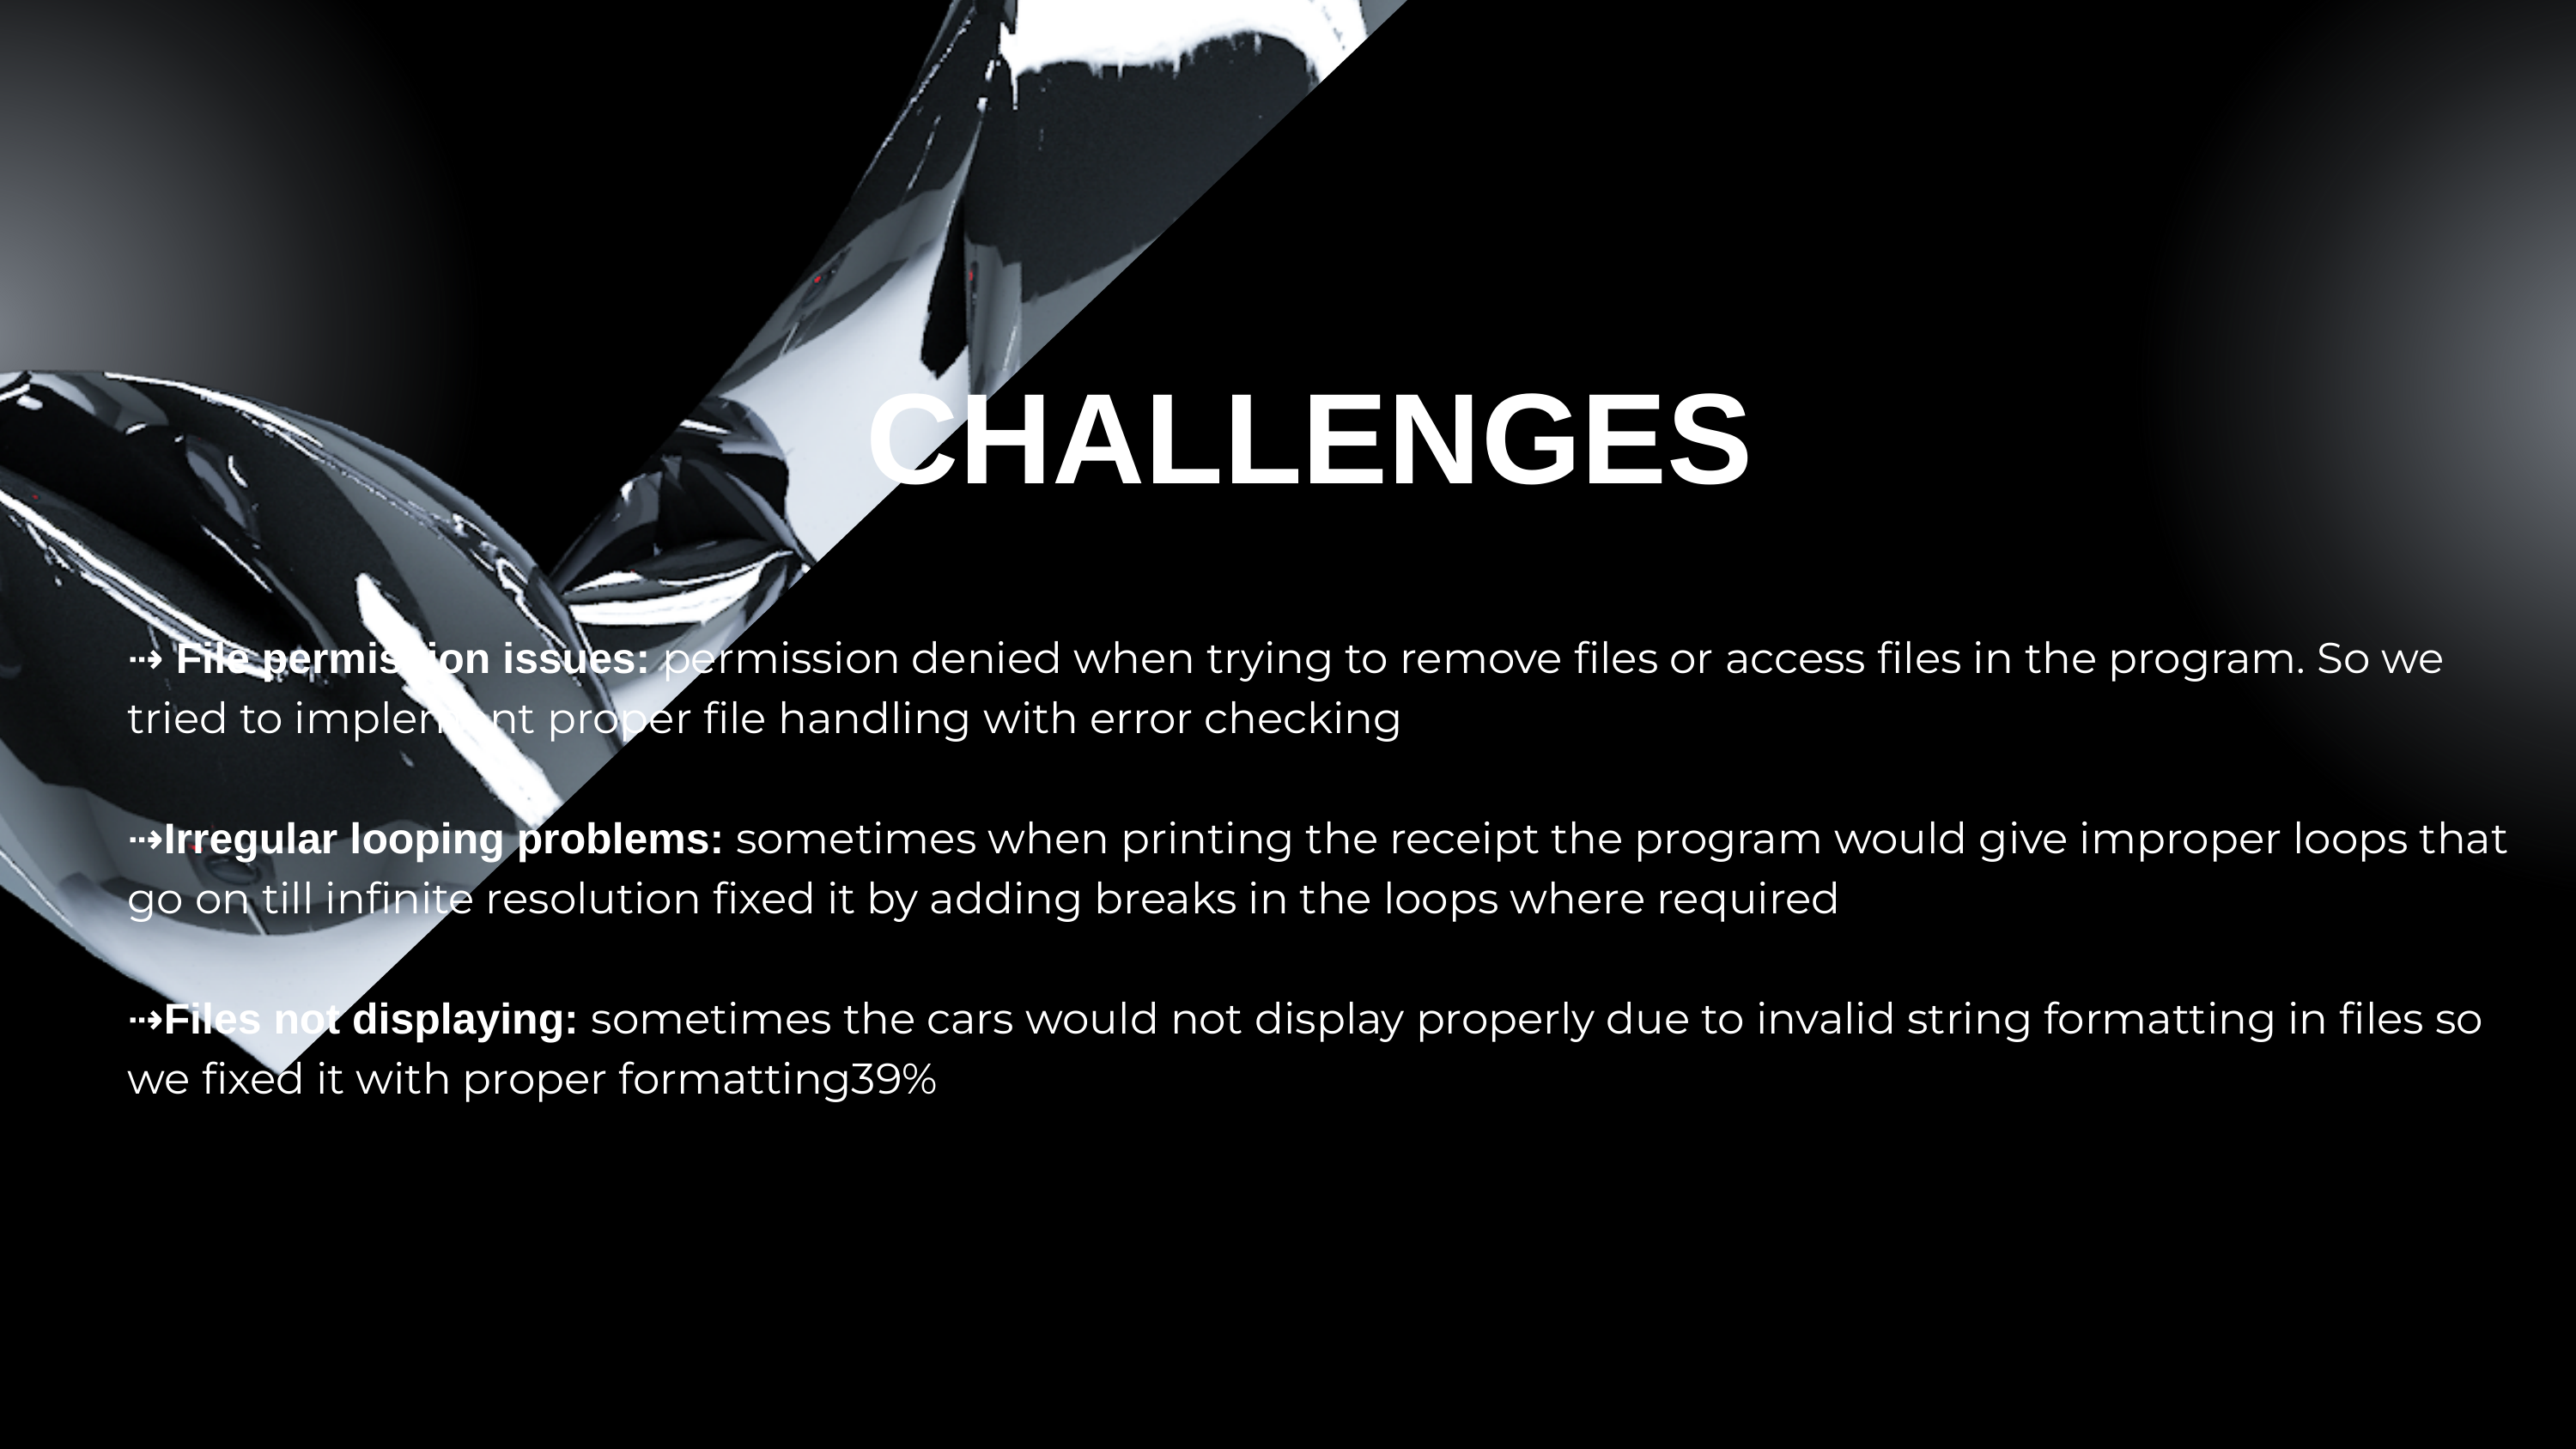

CHALLENGES
⇢ File permission issues: permission denied when trying to remove files or access files in the program. So we tried to implement proper file handling with error checking

⇢Irregular looping problems: sometimes when printing the receipt the program would give improper loops that go on till infinite resolution fixed it by adding breaks in the loops where required

⇢Files not displaying: sometimes the cars would not display properly due to invalid string formatting in files so we fixed it with proper formatting39%